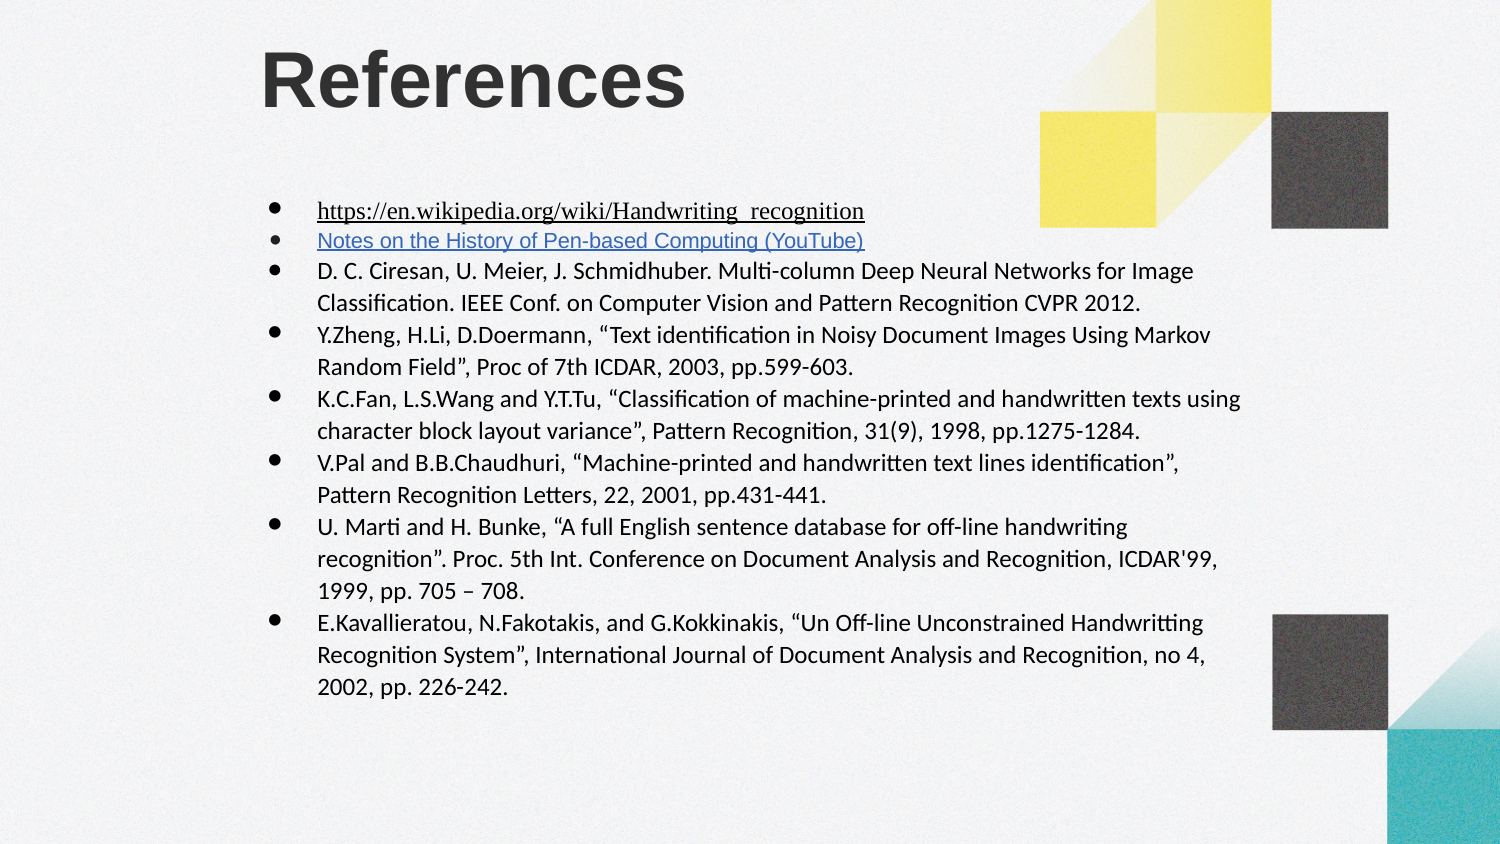

References
# https://en.wikipedia.org/wiki/Handwriting_recognition
Notes on the History of Pen-based Computing (YouTube)
D. C. Ciresan, U. Meier, J. Schmidhuber. Multi-column Deep Neural Networks for Image Classification. IEEE Conf. on Computer Vision and Pattern Recognition CVPR 2012.
Y.Zheng, H.Li, D.Doermann, “Text identification in Noisy Document Images Using Markov Random Field”, Proc of 7th ICDAR, 2003, pp.599-603.
K.C.Fan, L.S.Wang and Y.T.Tu, “Classification of machine-printed and handwritten texts using character block layout variance”, Pattern Recognition, 31(9), 1998, pp.1275-1284.
V.Pal and B.B.Chaudhuri, “Machine-printed and handwritten text lines identification”, Pattern Recognition Letters, 22, 2001, pp.431-441.
U. Marti and H. Bunke, “A full English sentence database for off-line handwriting recognition”. Proc. 5th Int. Conference on Document Analysis and Recognition, ICDAR'99, 1999, pp. 705 – 708.
E.Kavallieratou, N.Fakotakis, and G.Kokkinakis, “Un Off-line Unconstrained Handwritting Recognition System”, International Journal of Document Analysis and Recognition, no 4, 2002, pp. 226-242.